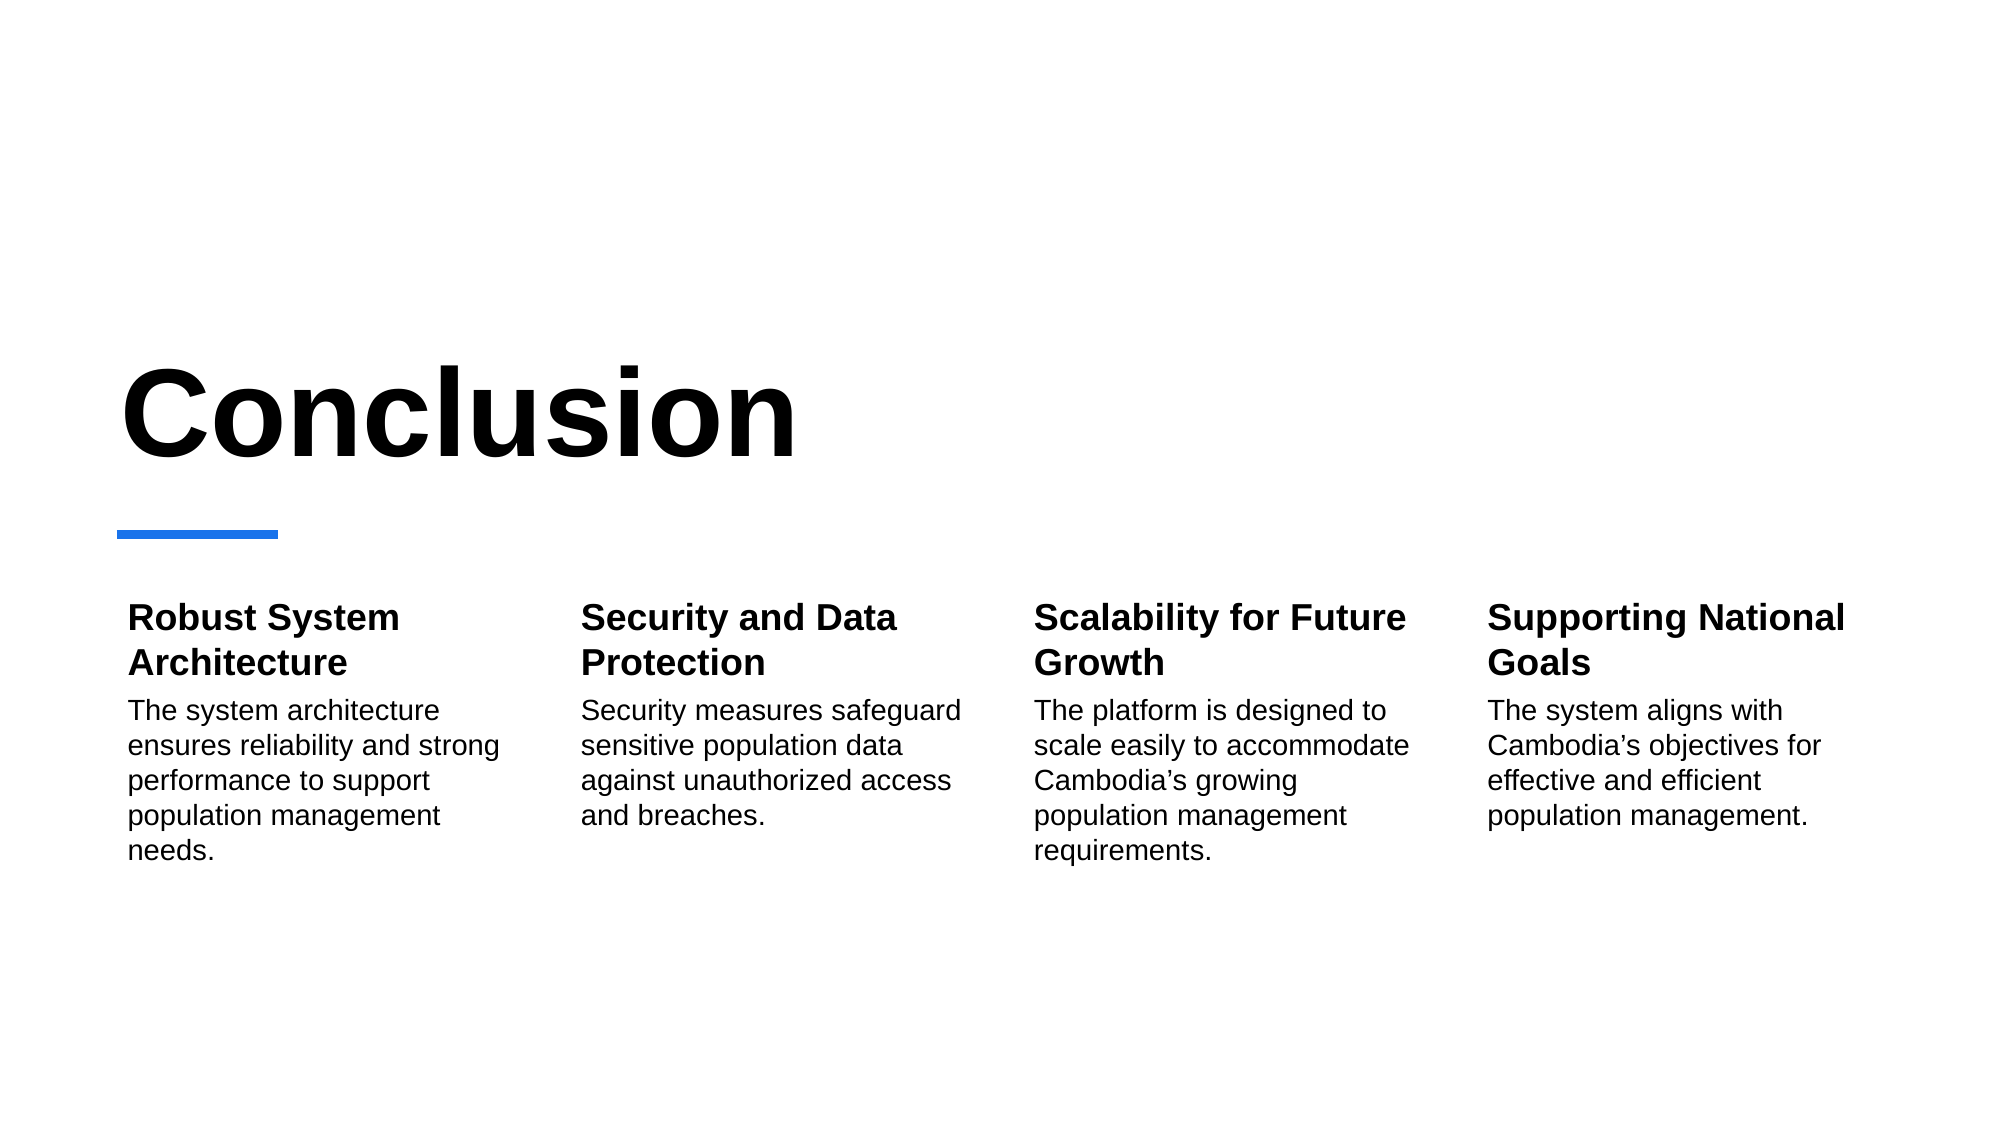

# Conclusion
Robust System Architecture
The system architecture ensures reliability and strong performance to support population management needs.
Security and Data Protection
Security measures safeguard sensitive population data against unauthorized access and breaches.
Scalability for Future Growth
The platform is designed to scale easily to accommodate Cambodia’s growing population management requirements.
Supporting National Goals
The system aligns with Cambodia’s objectives for effective and efficient population management.